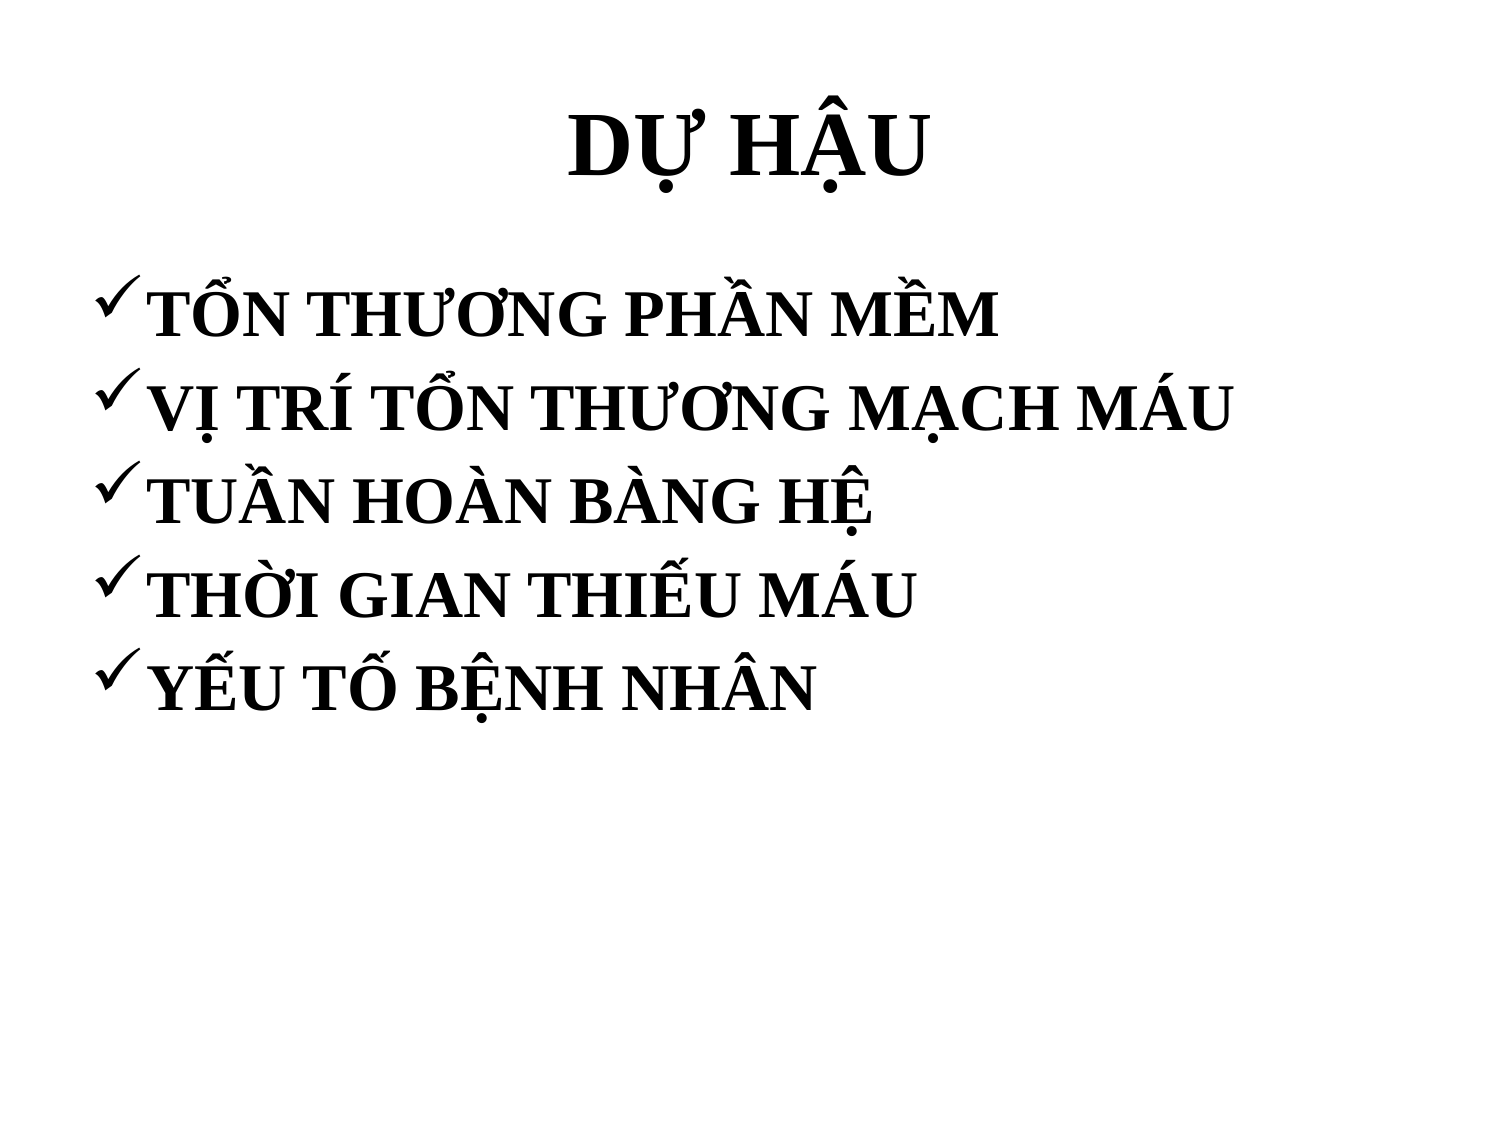

# DỰ HẬU
TỔN THƯƠNG PHẦN MỀM
VỊ TRÍ TỔN THƯƠNG MẠCH MÁU
TUẦN HOÀN BÀNG HỆ
THỜI GIAN THIẾU MÁU
YẾU TỐ BỆNH NHÂN